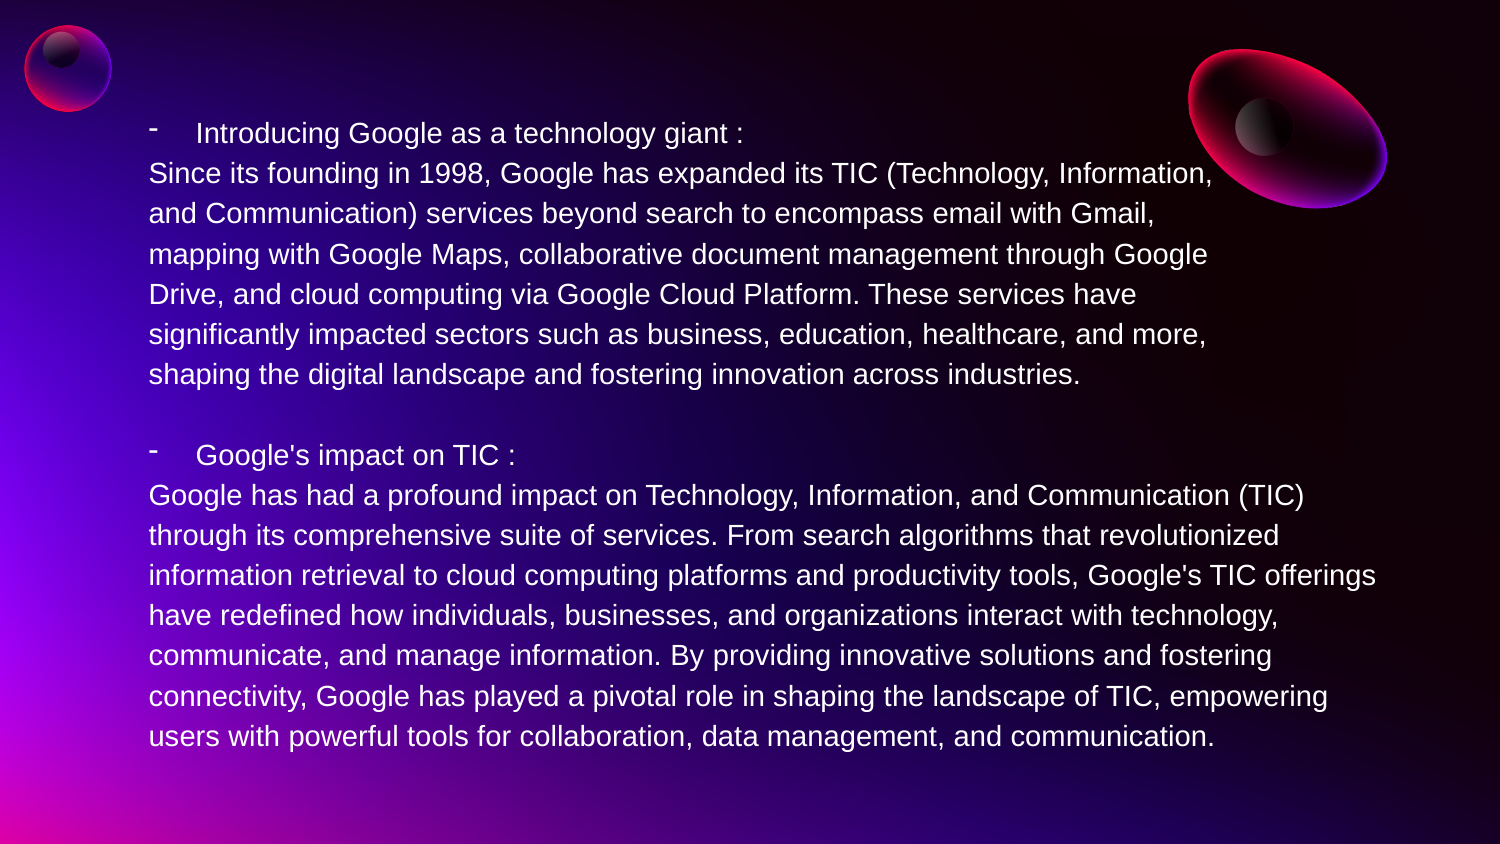

Introducing Google as a technology giant :
Since its founding in 1998, Google has expanded its TIC (Technology, Information, and Communication) services beyond search to encompass email with Gmail, mapping with Google Maps, collaborative document management through Google Drive, and cloud computing via Google Cloud Platform. These services have significantly impacted sectors such as business, education, healthcare, and more, shaping the digital landscape and fostering innovation across industries.
Google's impact on TIC :
Google has had a profound impact on Technology, Information, and Communication (TIC) through its comprehensive suite of services. From search algorithms that revolutionized information retrieval to cloud computing platforms and productivity tools, Google's TIC offerings have redefined how individuals, businesses, and organizations interact with technology, communicate, and manage information. By providing innovative solutions and fostering connectivity, Google has played a pivotal role in shaping the landscape of TIC, empowering users with powerful tools for collaboration, data management, and communication.